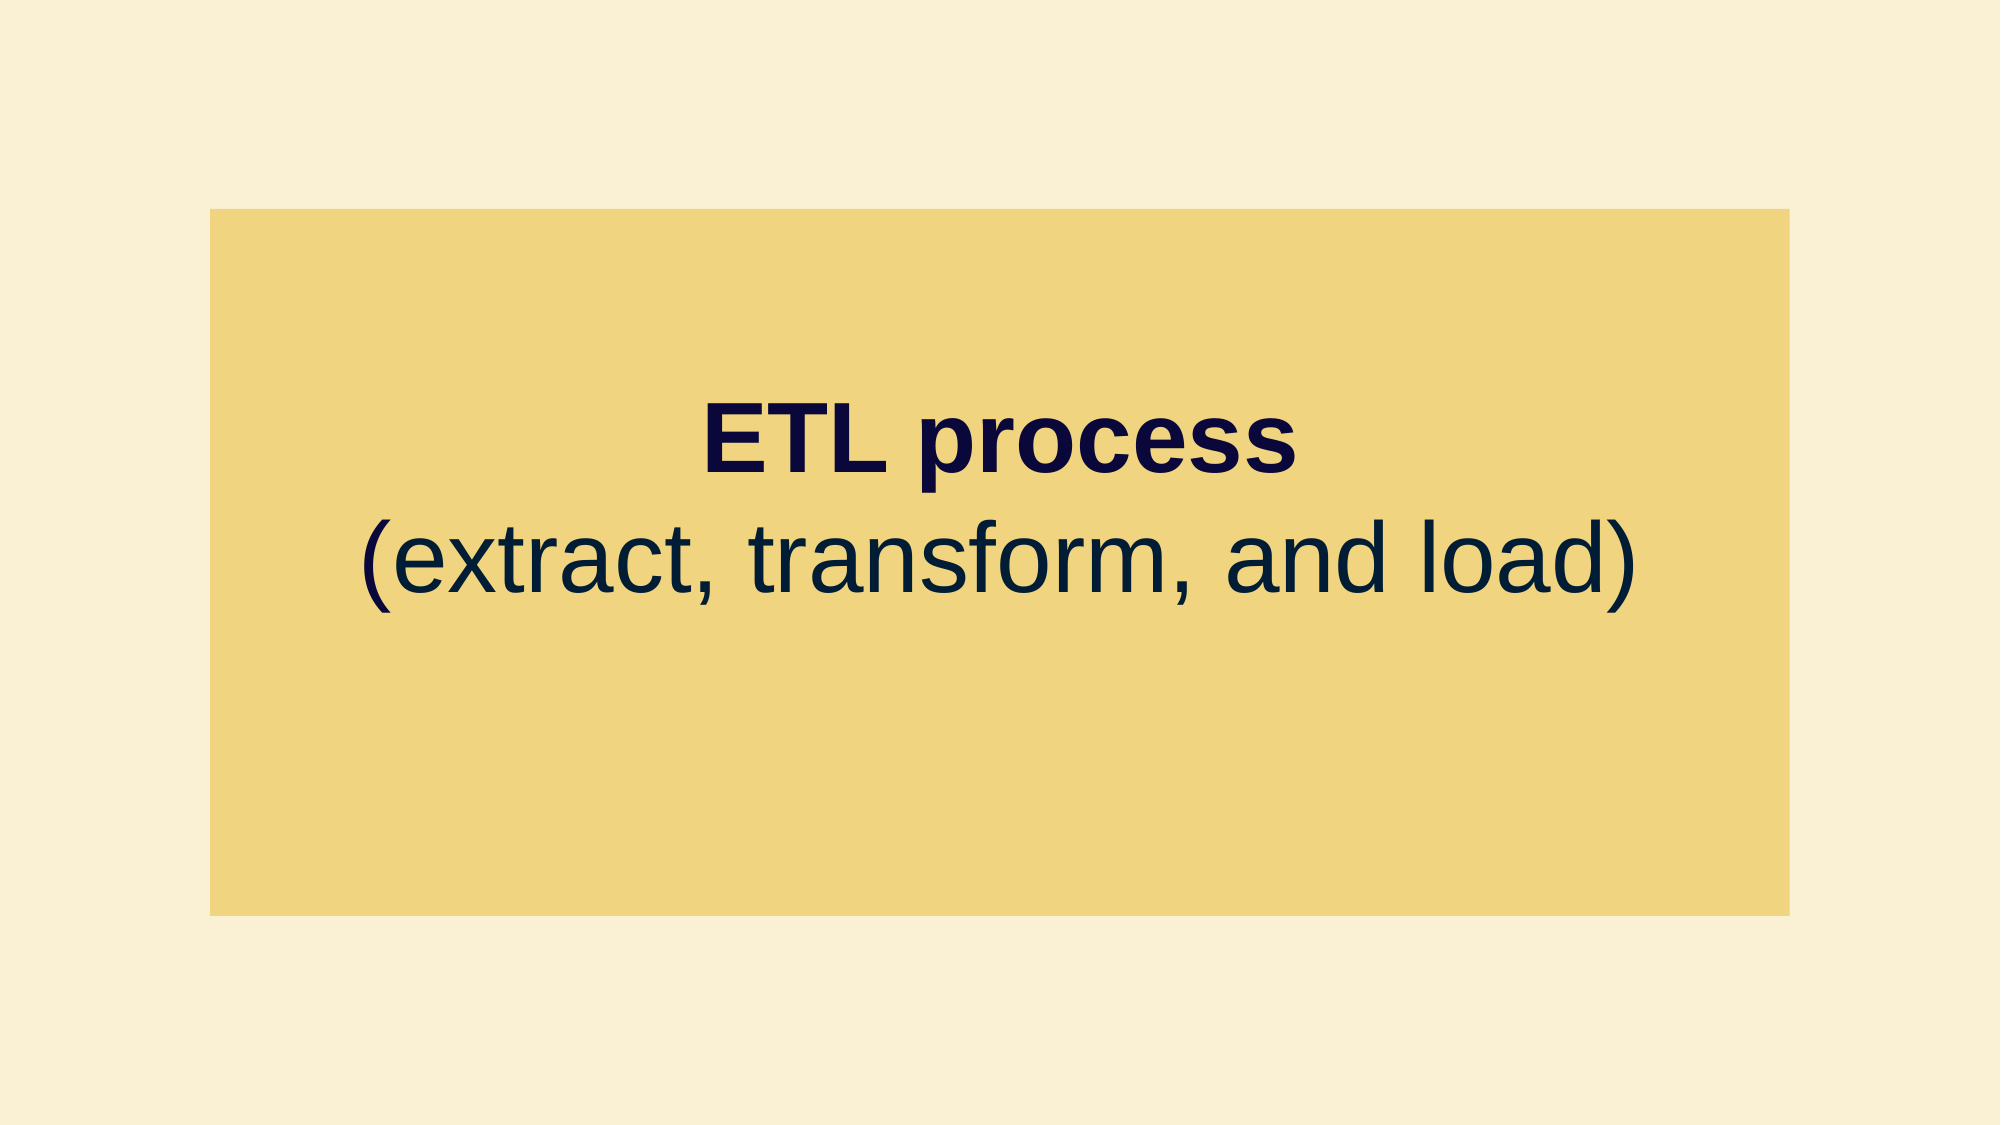

# ETL process (extract, transform, and load)